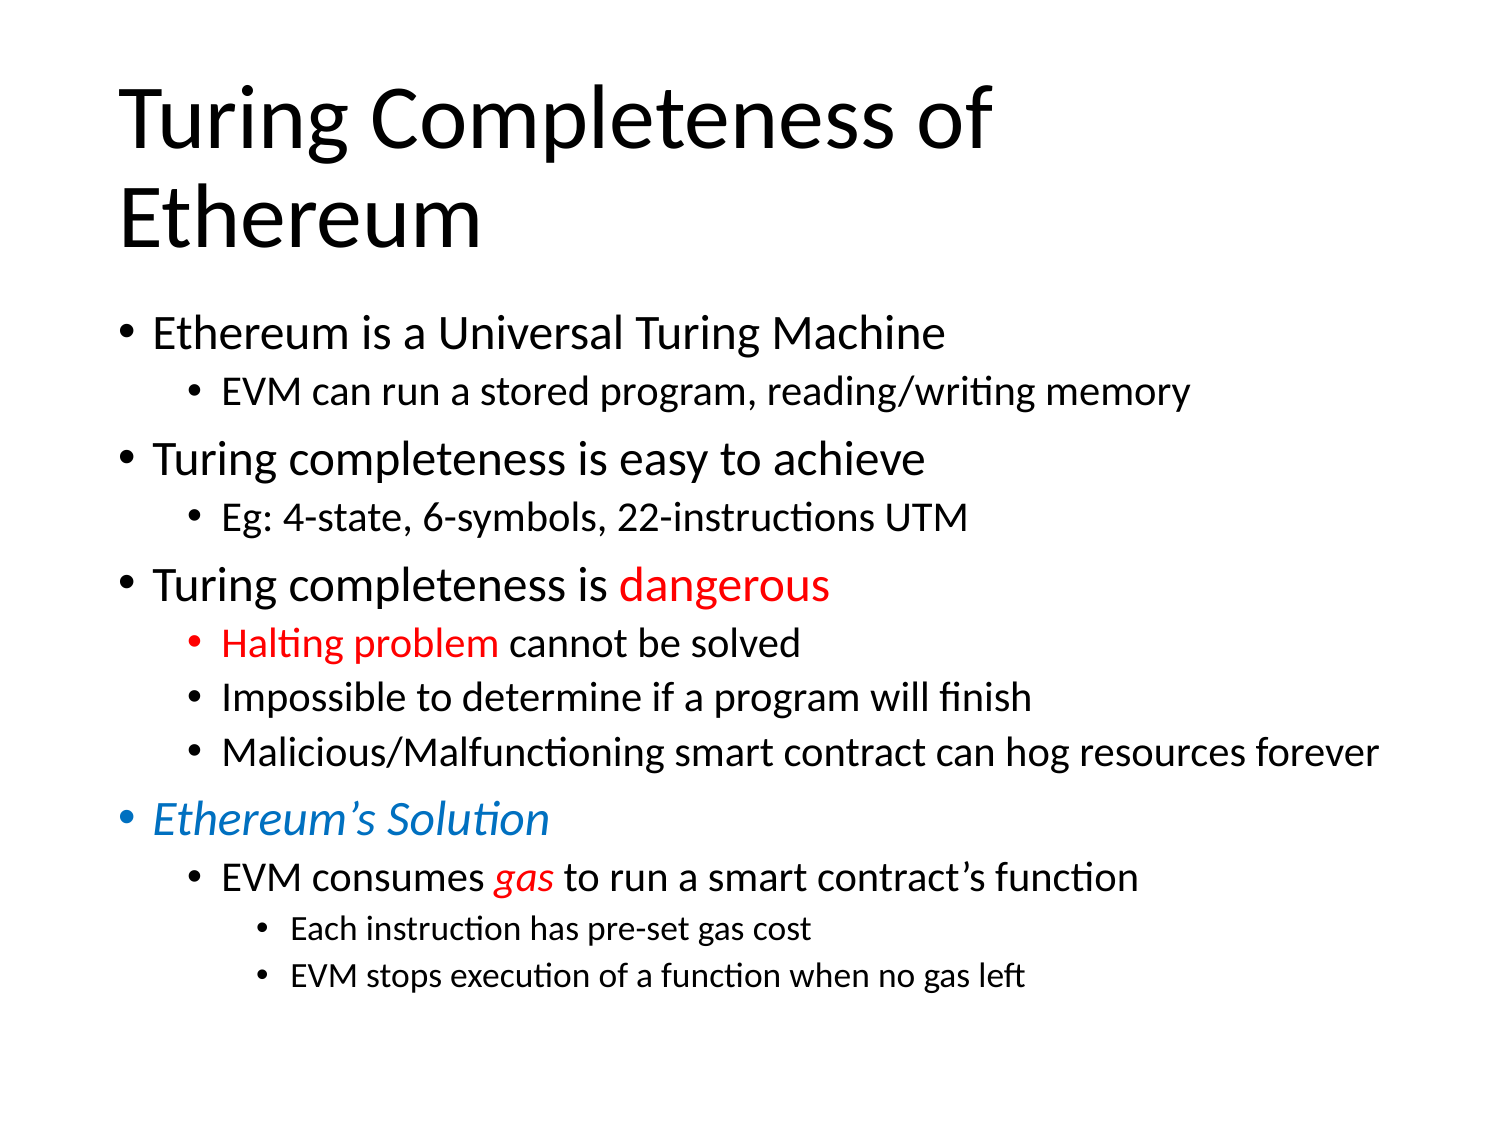

# Turing Completeness of Ethereum
Ethereum is a Universal Turing Machine
EVM can run a stored program, reading/writing memory
Turing completeness is easy to achieve
Eg: 4-state, 6-symbols, 22-instructions UTM
Turing completeness is dangerous
Halting problem cannot be solved
Impossible to determine if a program will finish
Malicious/Malfunctioning smart contract can hog resources forever
Ethereum’s Solution
EVM consumes gas to run a smart contract’s function
Each instruction has pre-set gas cost
EVM stops execution of a function when no gas left